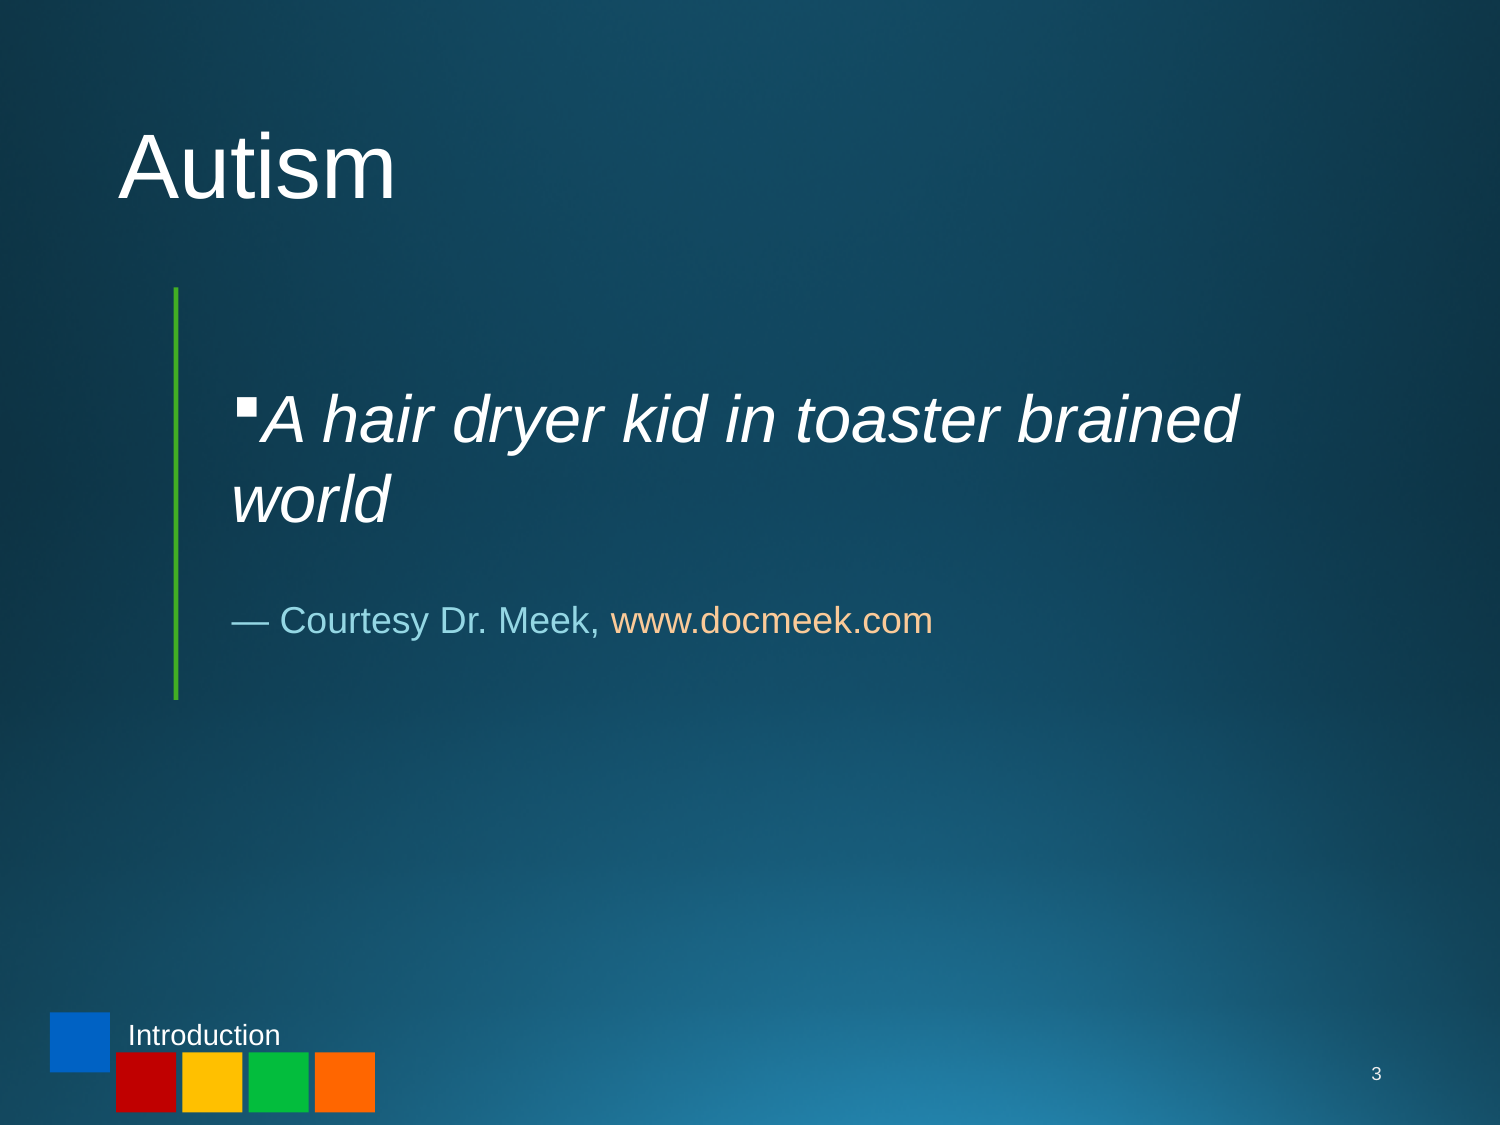

# Autism

A hair dryer kid in toaster brained world

— Courtesy Dr. Meek, www.docmeek.com

3